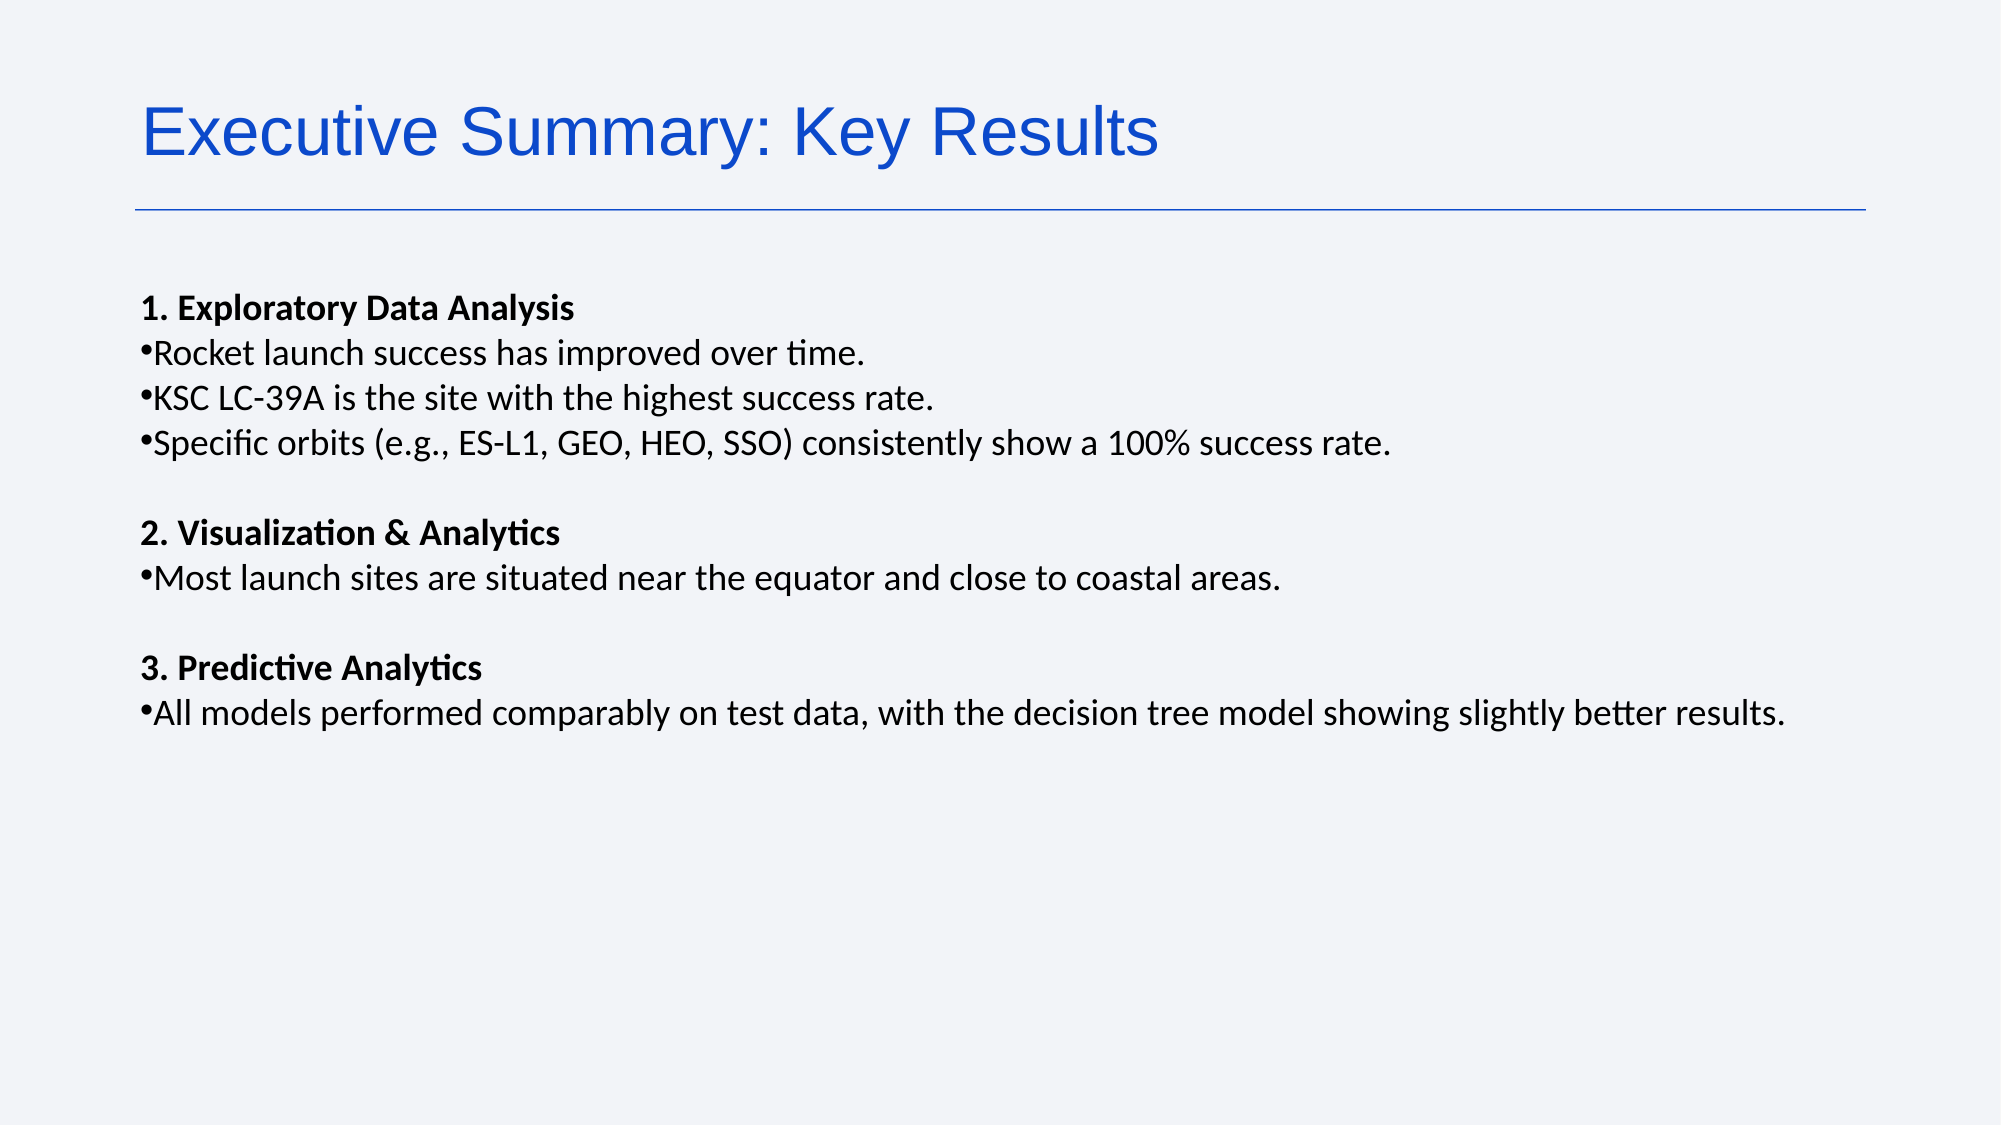

Executive Summary: Key Results
1. Exploratory Data Analysis
Rocket launch success has improved over time.
KSC LC-39A is the site with the highest success rate.
Specific orbits (e.g., ES-L1, GEO, HEO, SSO) consistently show a 100% success rate.

2. Visualization & Analytics
Most launch sites are situated near the equator and close to coastal areas.

3. Predictive Analytics
All models performed comparably on test data, with the decision tree model showing slightly better results.
4